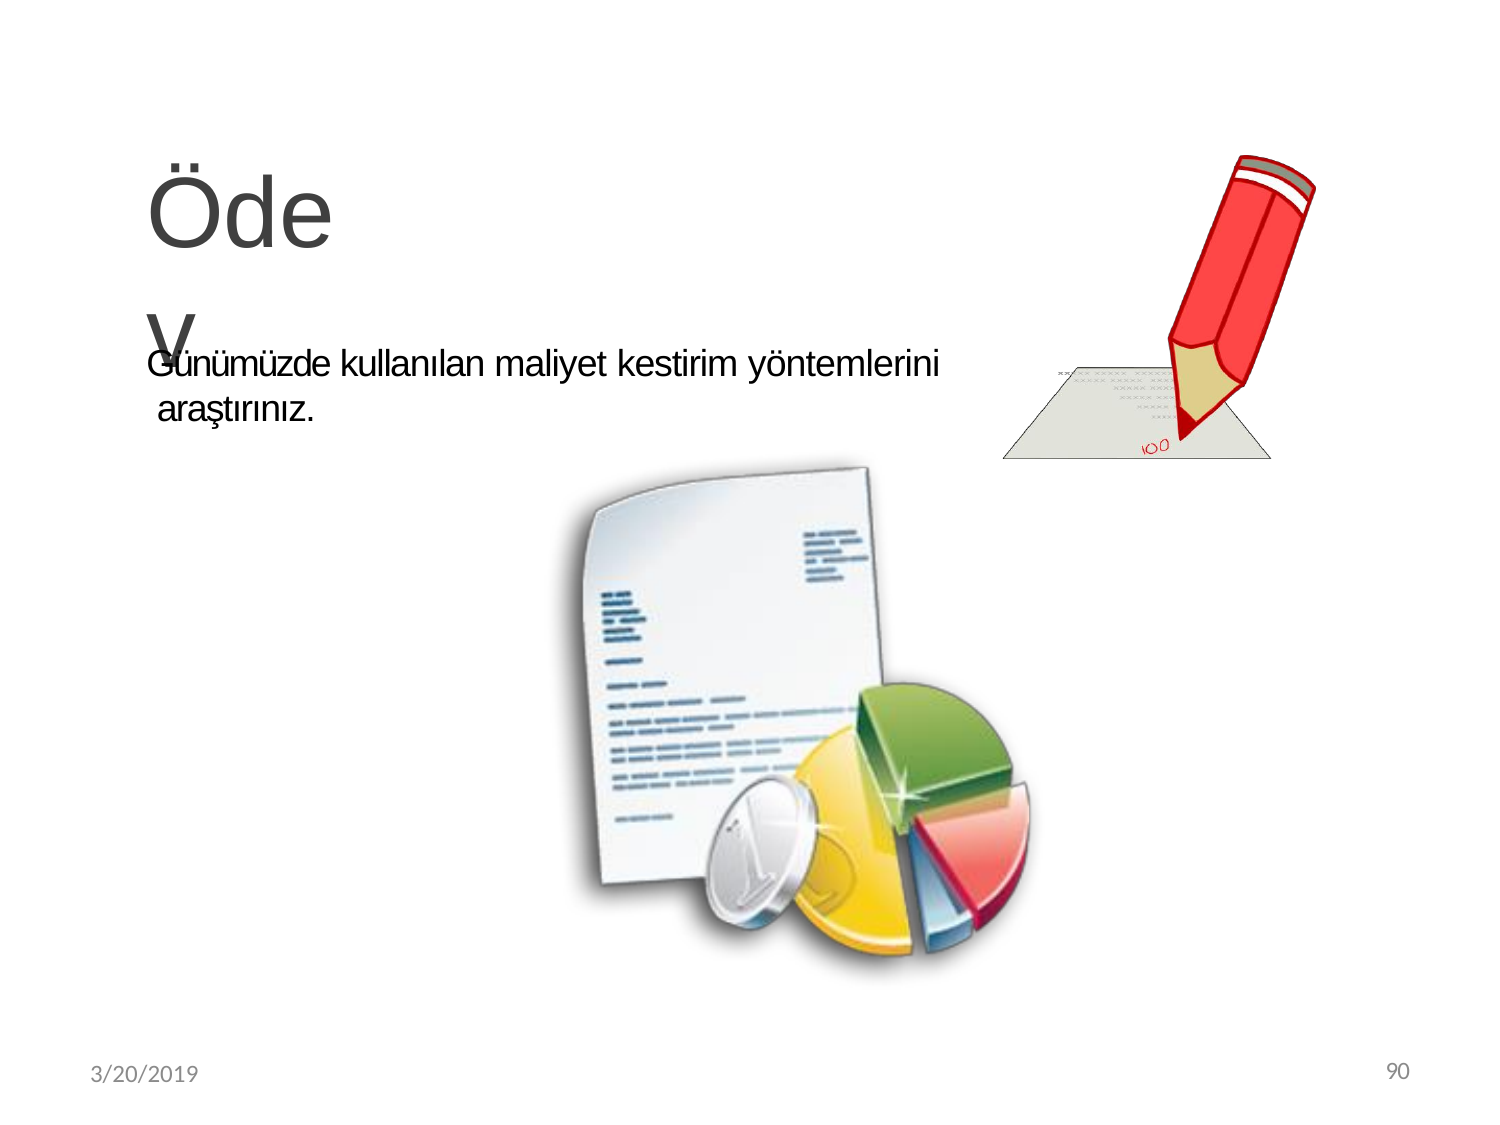

Ödev

Günümüzde kullanılan maliyet kestirim yöntemlerini  araştırınız.

3/20/2019
90
90
YMT312 YAZILIM TASARIM VE MİMARİSİ